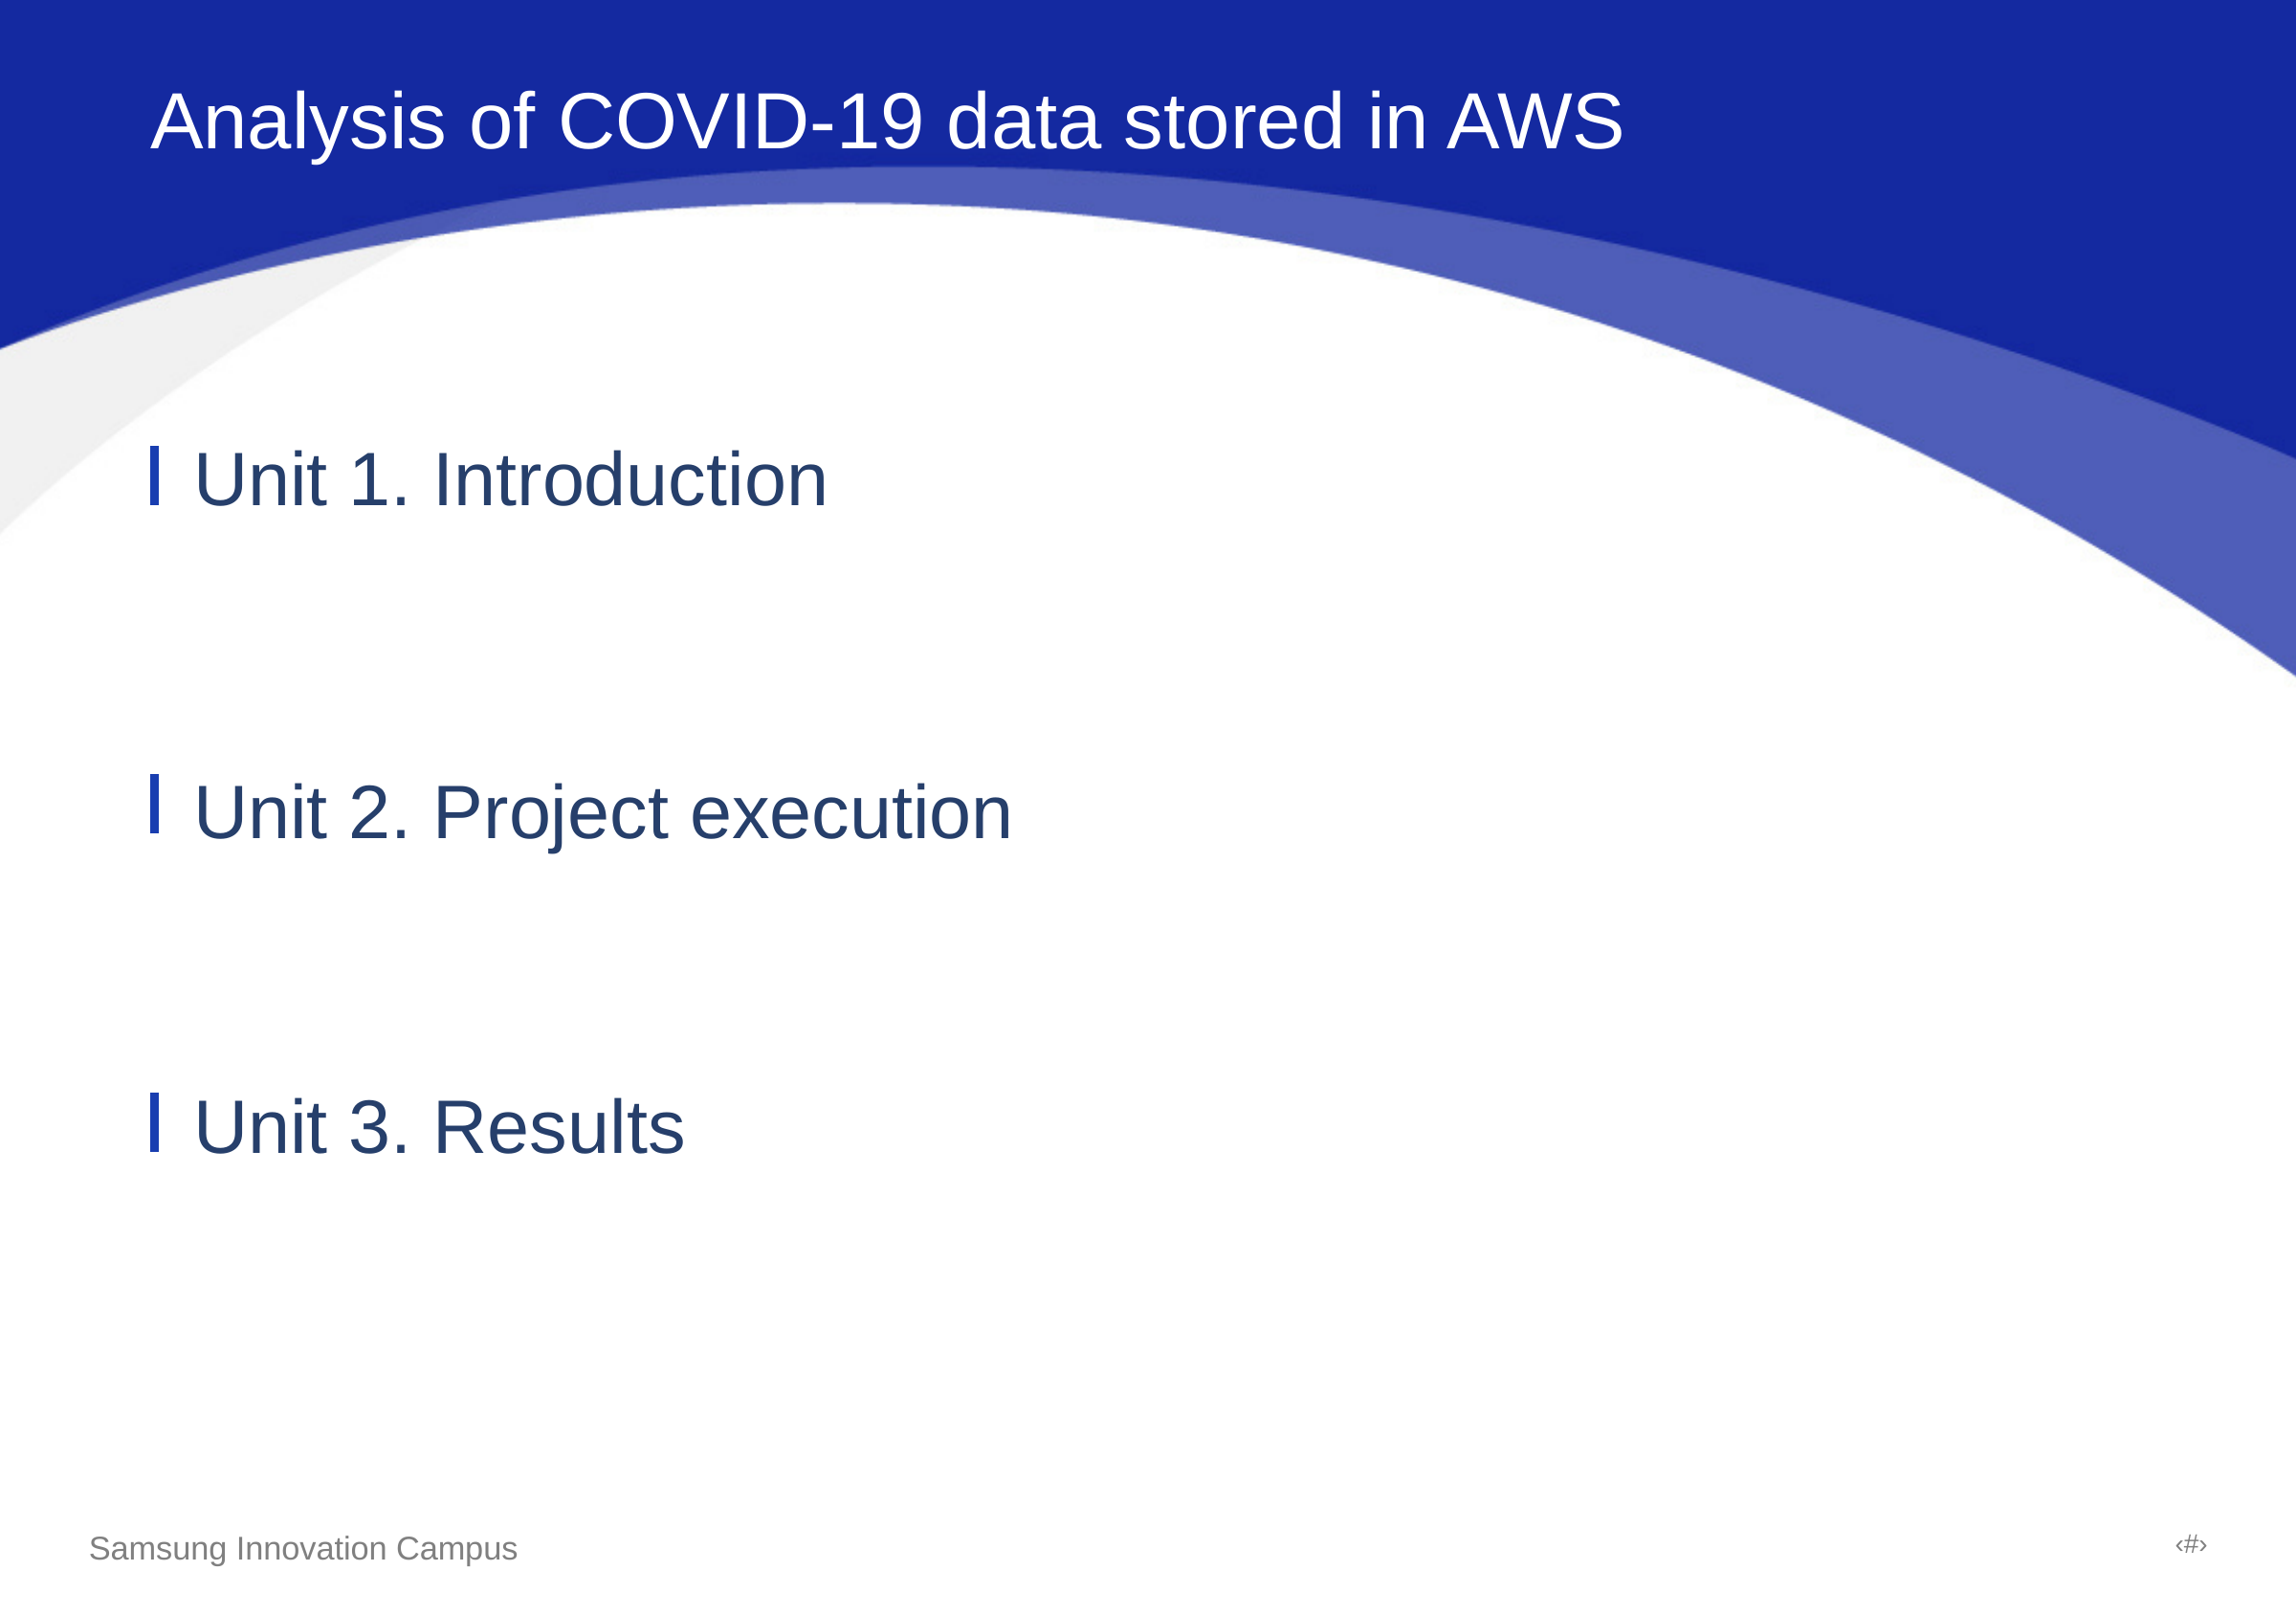

Analysis of COVID-19 data stored in AWS
Unit 1. Introduction

Unit 2. Project execution

Unit 3. Results

‹#›
Samsung Innovation Campus